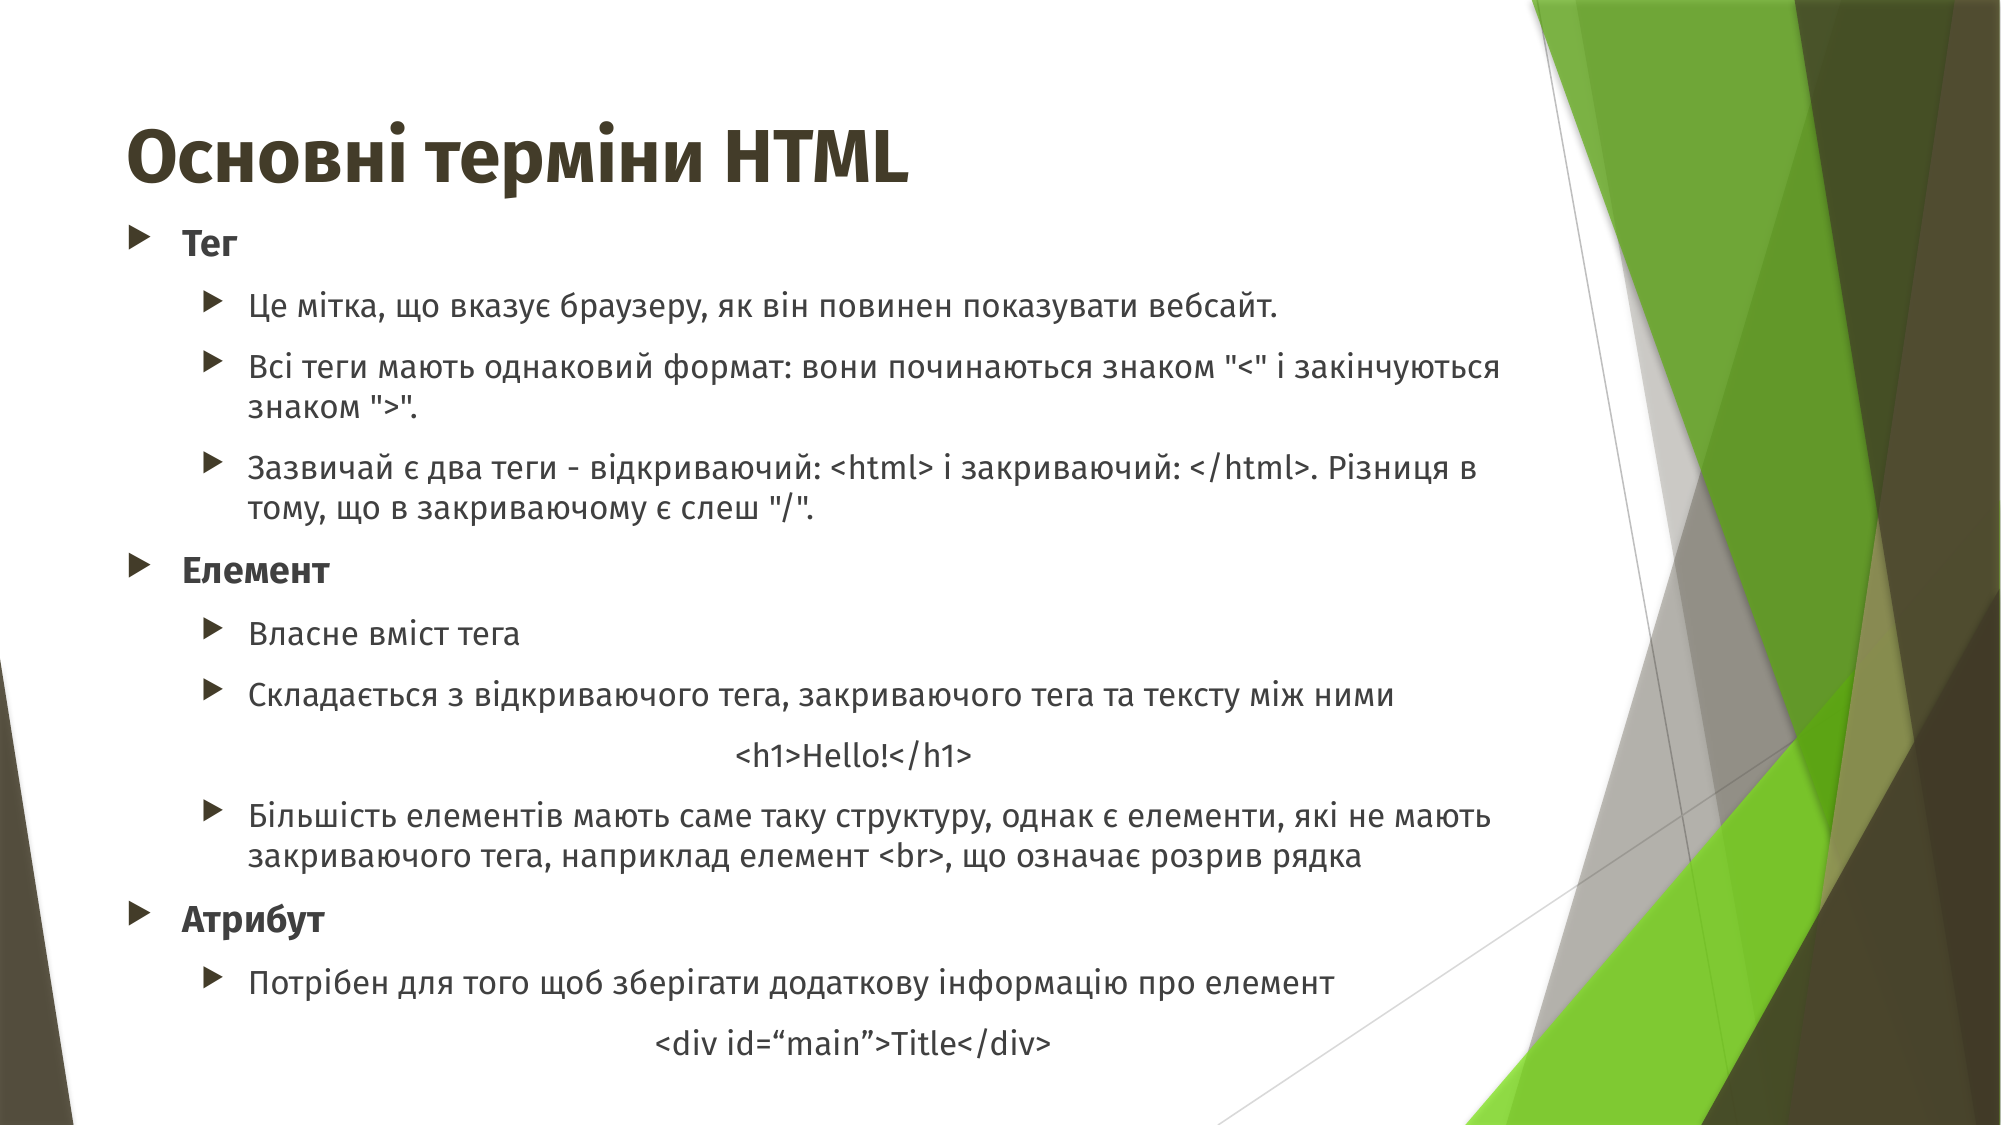

# Основні терміни HTML
Тег
Це мітка, що вказує браузеру, як він повинен показувати вебсайт.
Всі теги мають однаковий формат: вони починаються знаком "<" і закінчуються знаком ">".
Зазвичай є два теги - відкриваючий: <html> і закриваючий: </html>. Різниця в тому, що в закриваючому є слеш "/".
Елемент
Власне вміст тега
Складається з відкриваючого тега, закриваючого тега та тексту між ними
<h1>Hello!</h1>
Більшість елементів мають саме таку структуру, однак є елементи, які не мають закриваючого тега, наприклад елемент <br>, що означає розрив рядка
Атрибут
Потрібен для того щоб зберігати додаткову інформацію про елемент
<div id=“main”>Title</div>